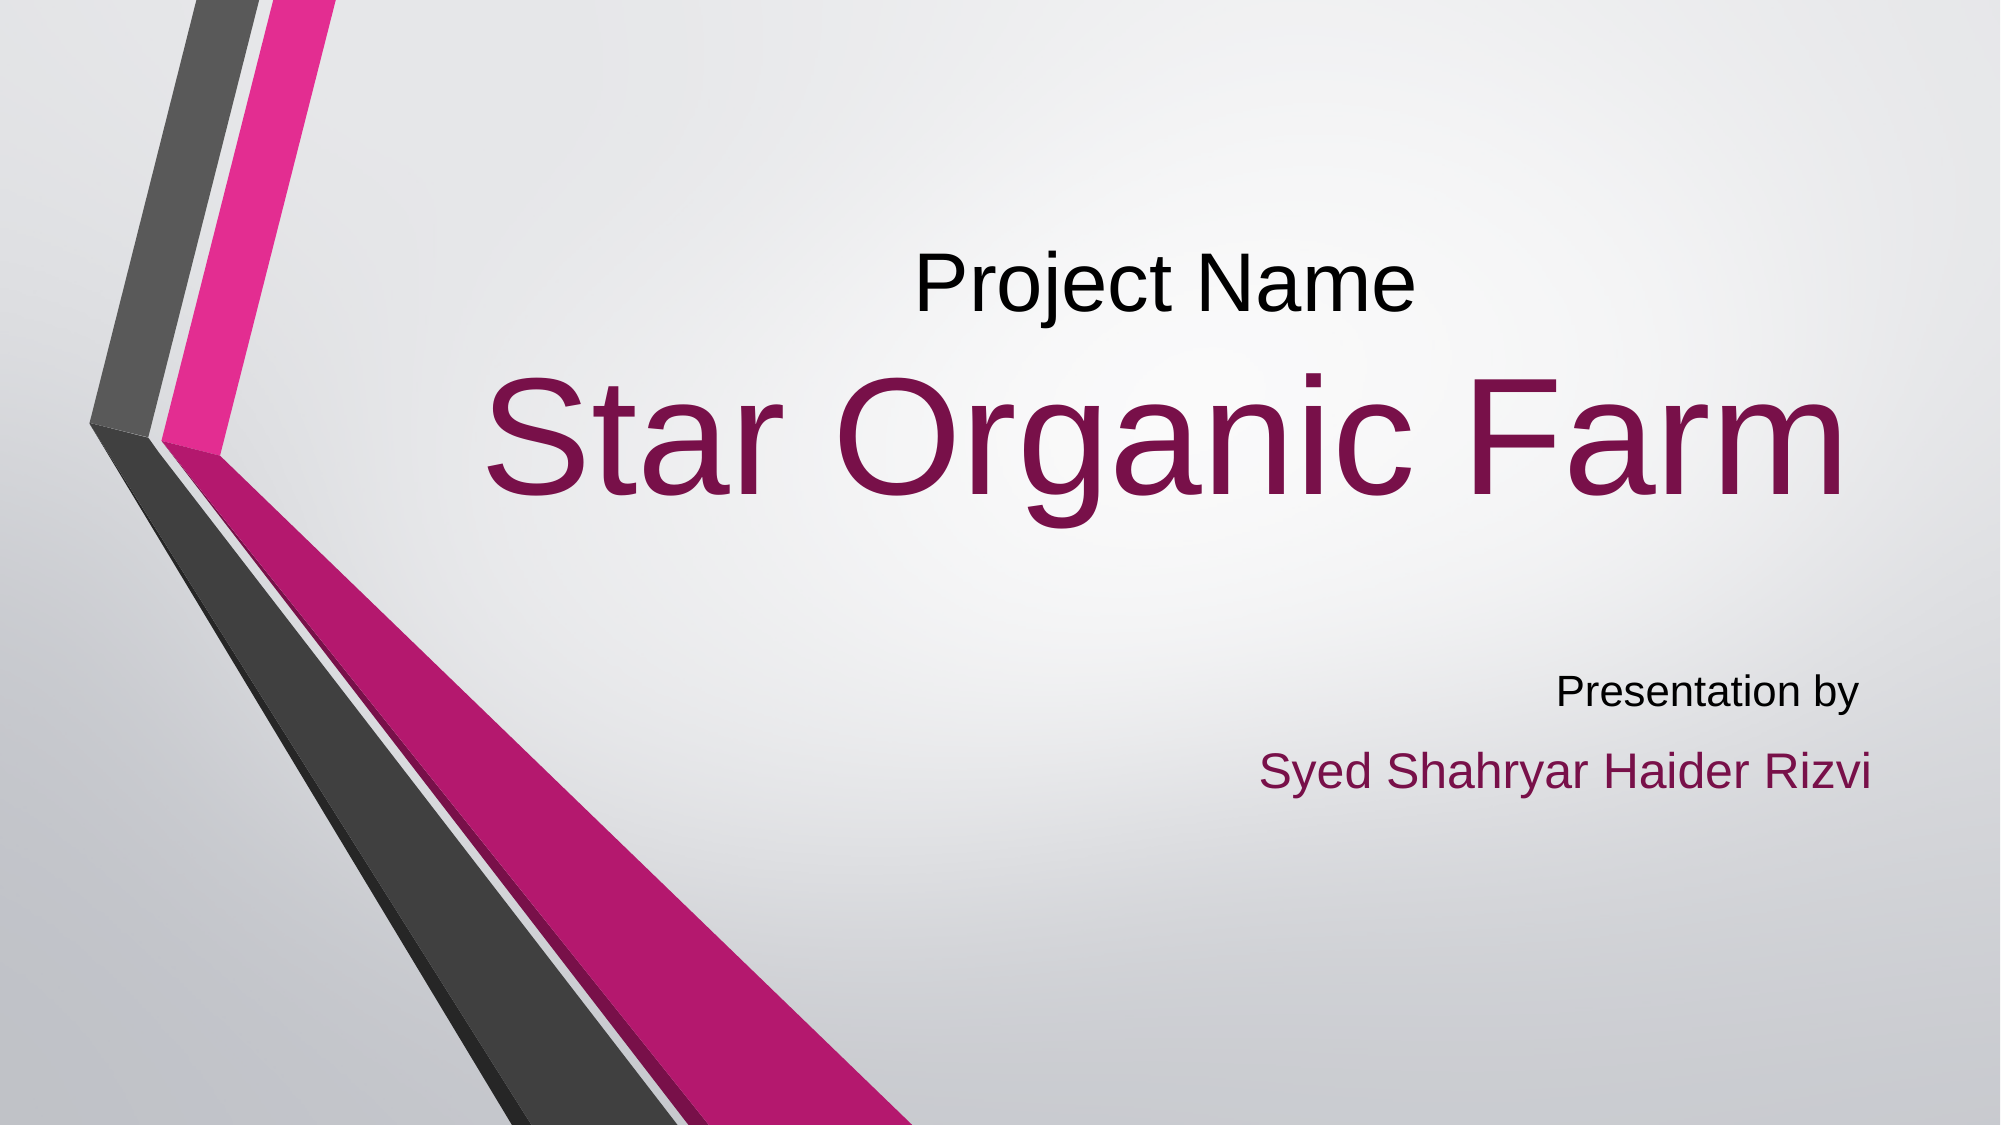

# Project Name Star Organic Farm
Presentation by
Syed Shahryar Haider Rizvi